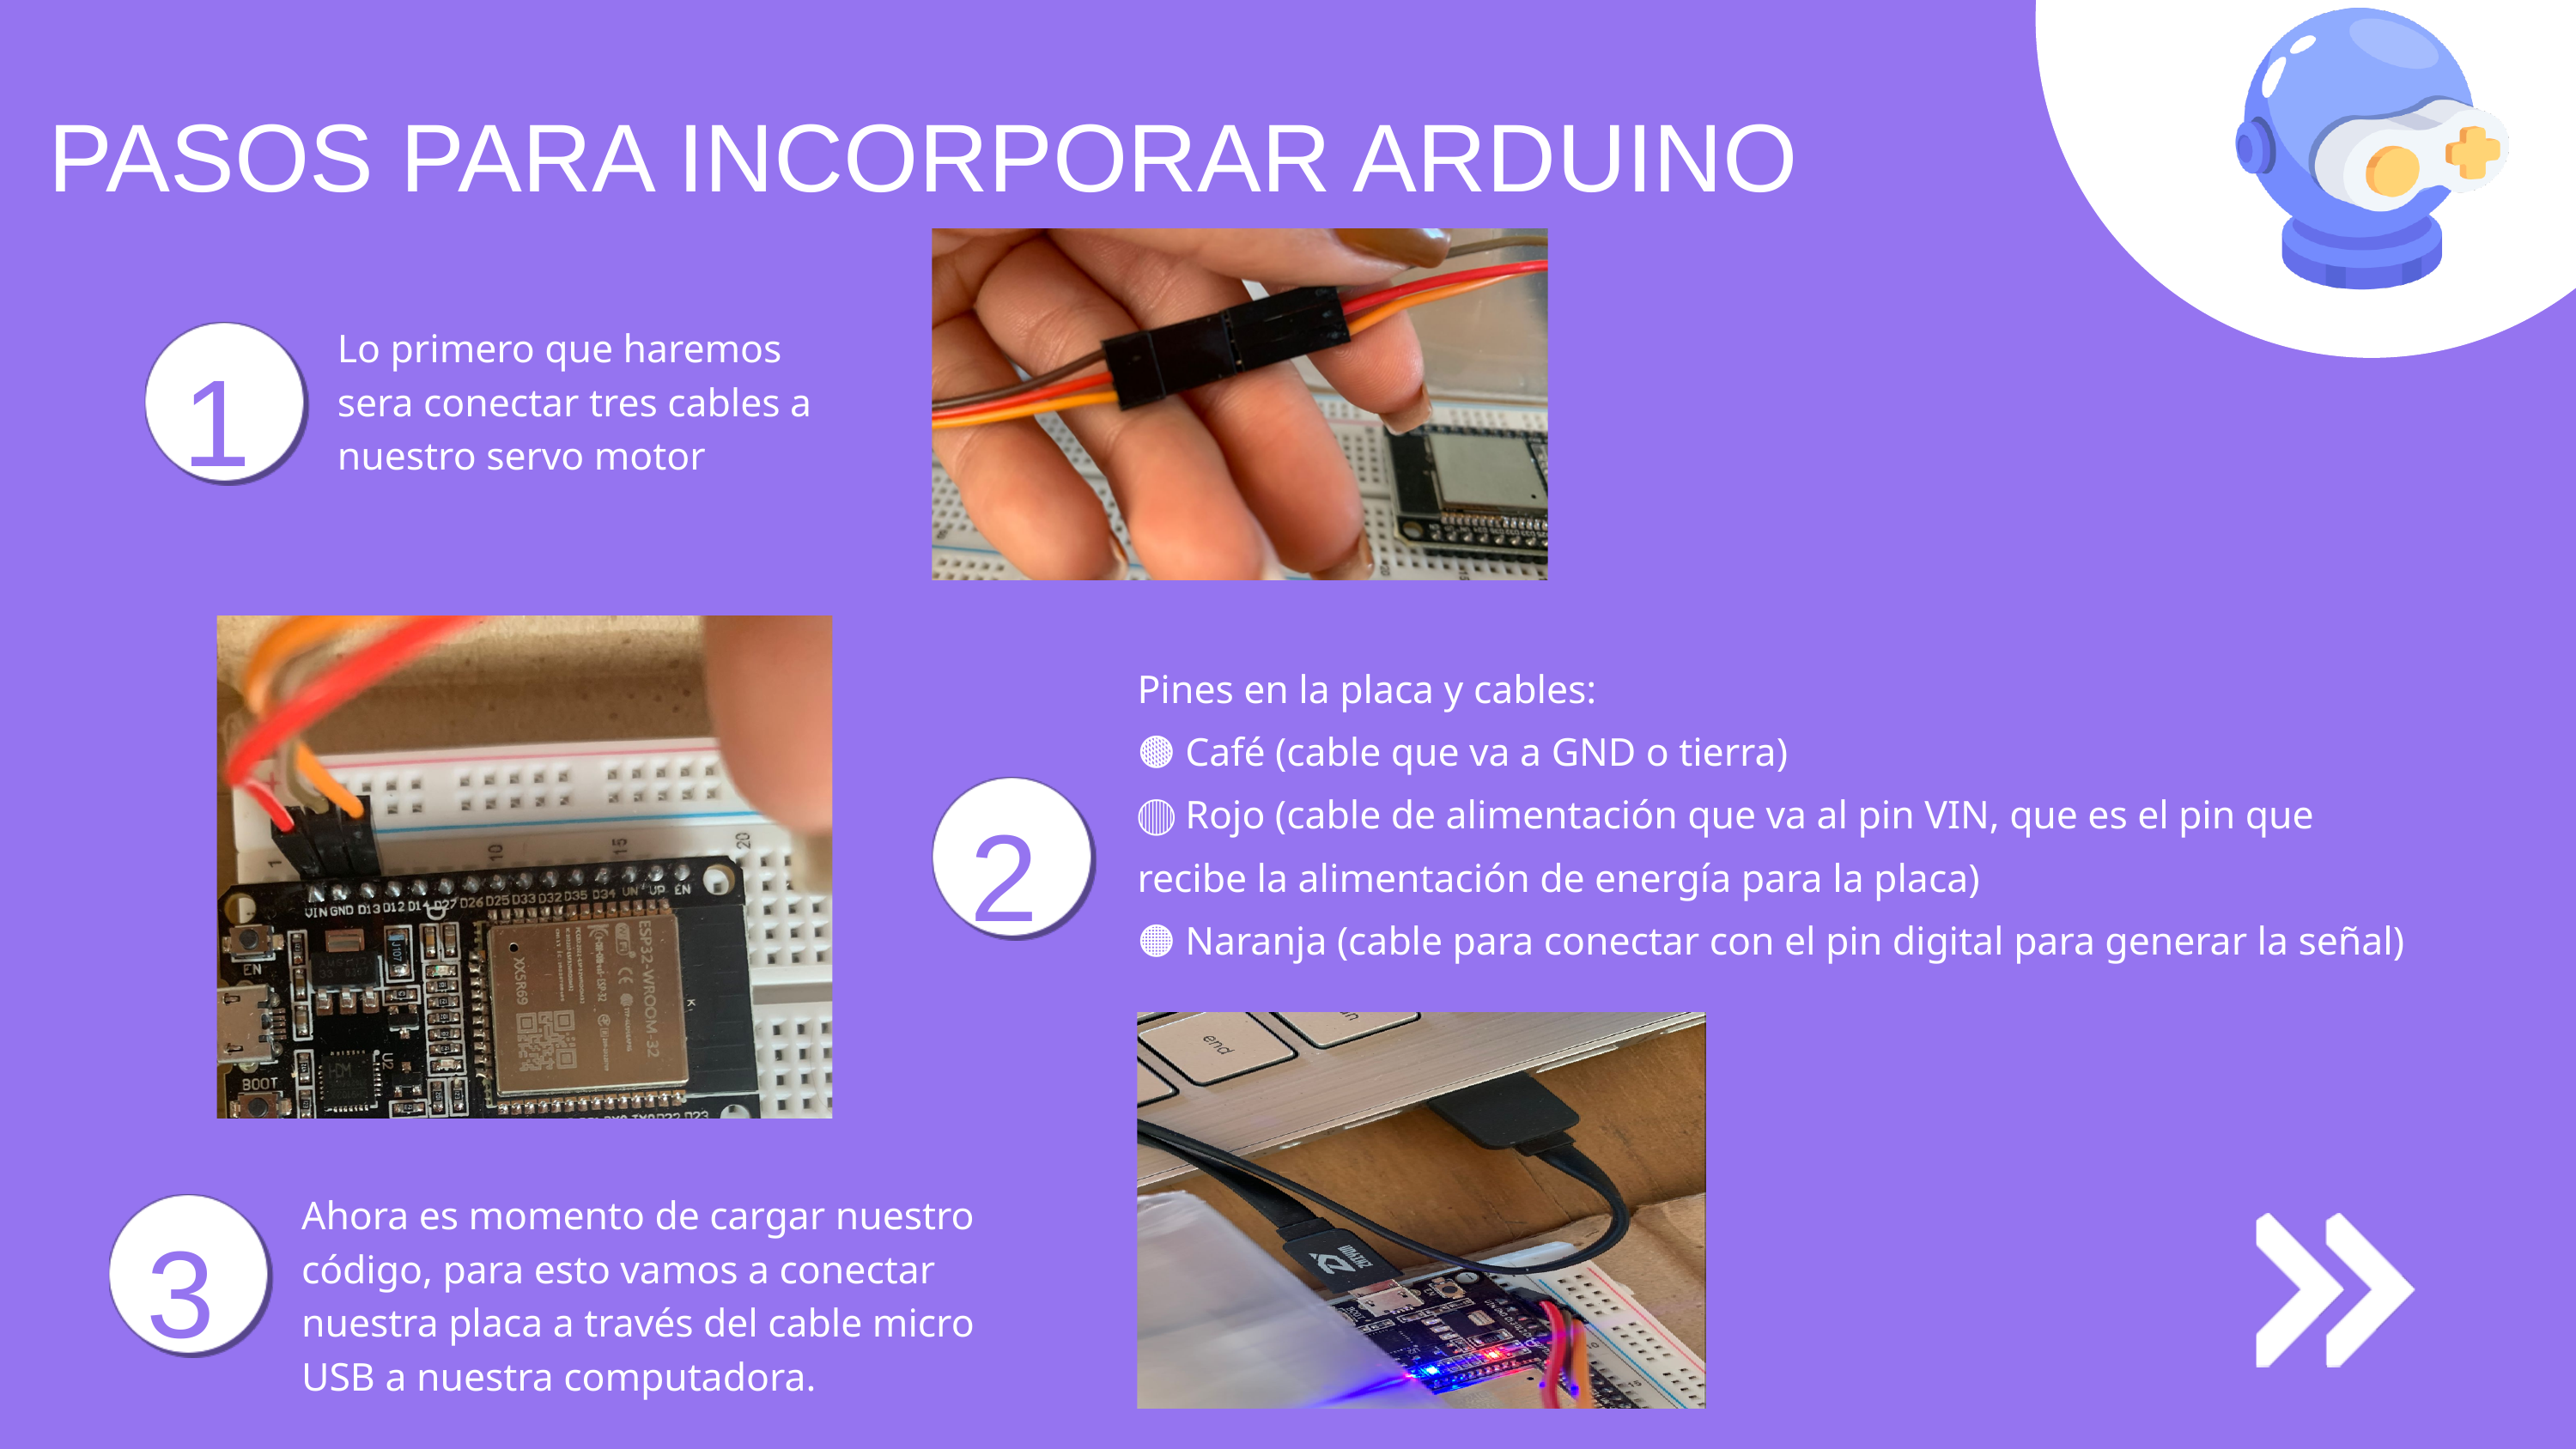

PASOS PARA INCORPORAR ARDUINO

Lo primero que haremos sera conectar tres cables a nuestro servo motor
1

Pines en la placa y cables:
🟤 Café (cable que va a GND o tierra)
🔴 Rojo (cable de alimentación que va al pin VIN, que es el pin que recibe la alimentación de energía para la placa)
🟠 Naranja (cable para conectar con el pin digital para generar la señal)

2

Ahora es momento de cargar nuestro código, para esto vamos a conectar nuestra placa a través del cable micro USB a nuestra computadora.
3